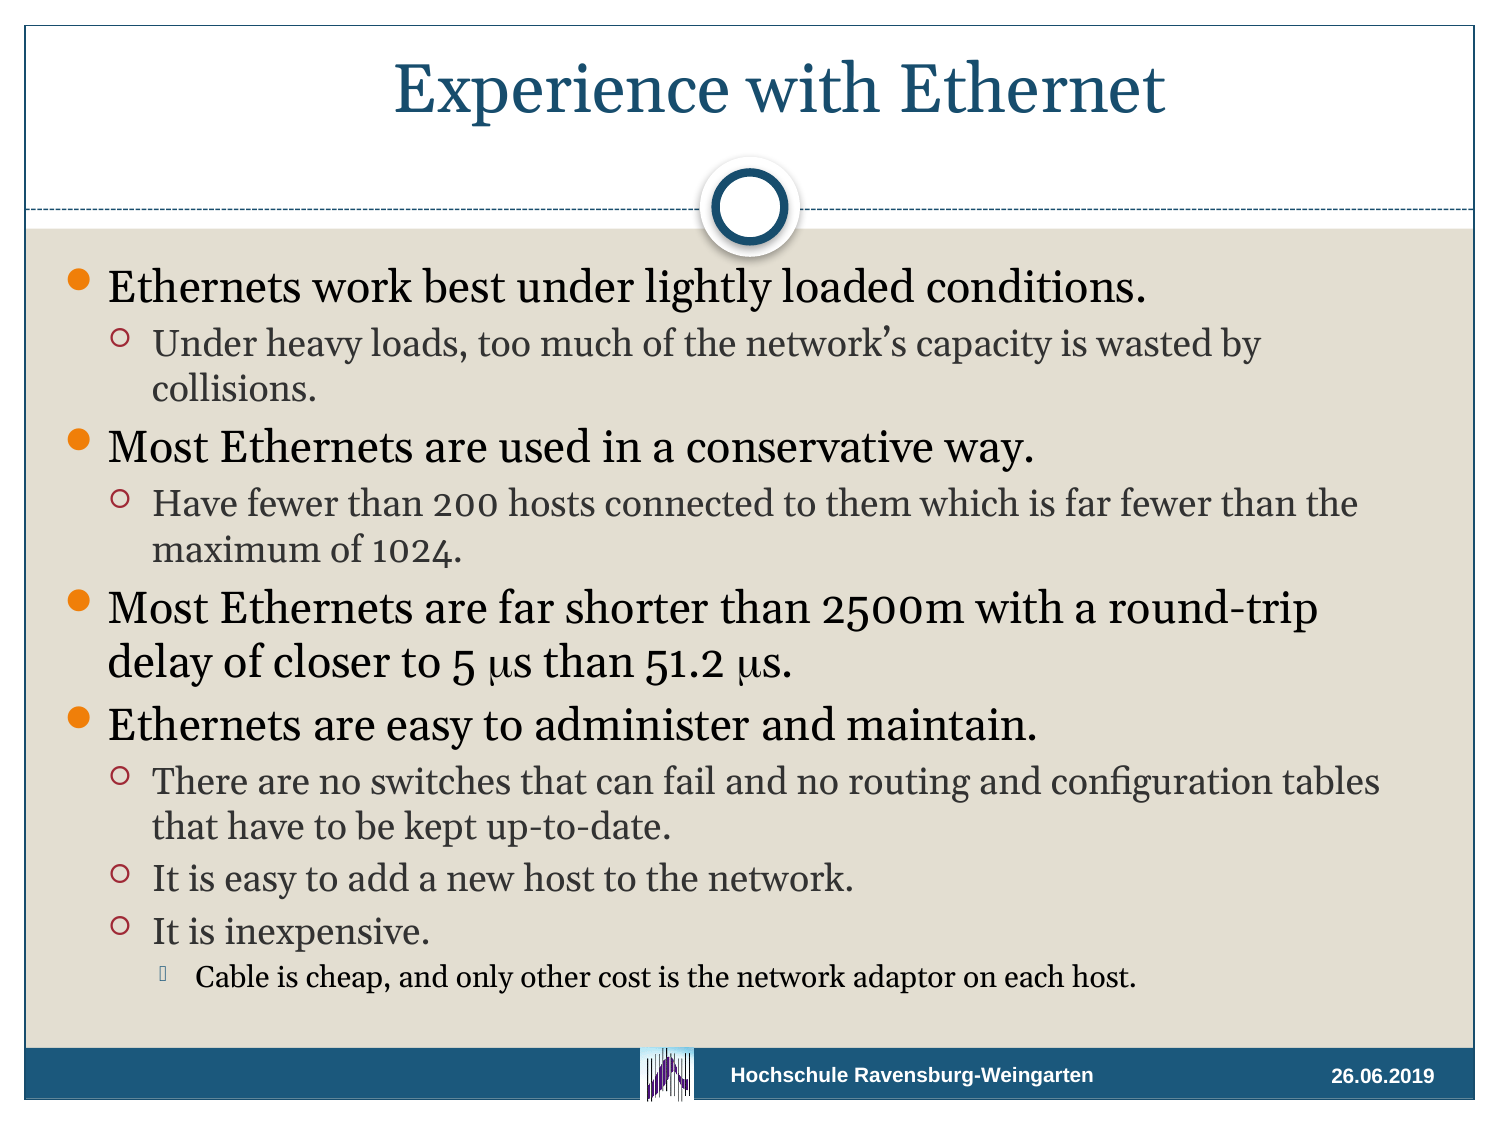

# Experience with Ethernet
Ethernets work best under lightly loaded conditions.
Under heavy loads, too much of the network’s capacity is wasted by collisions.
Most Ethernets are used in a conservative way.
Have fewer than 200 hosts connected to them which is far fewer than the maximum of 1024.
Most Ethernets are far shorter than 2500m with a round-trip delay of closer to 5 μs than 51.2 μs.
Ethernets are easy to administer and maintain.
There are no switches that can fail and no routing and configuration tables that have to be kept up-to-date.
It is easy to add a new host to the network.
It is inexpensive.
Cable is cheap, and only other cost is the network adaptor on each host.

26.06.2019